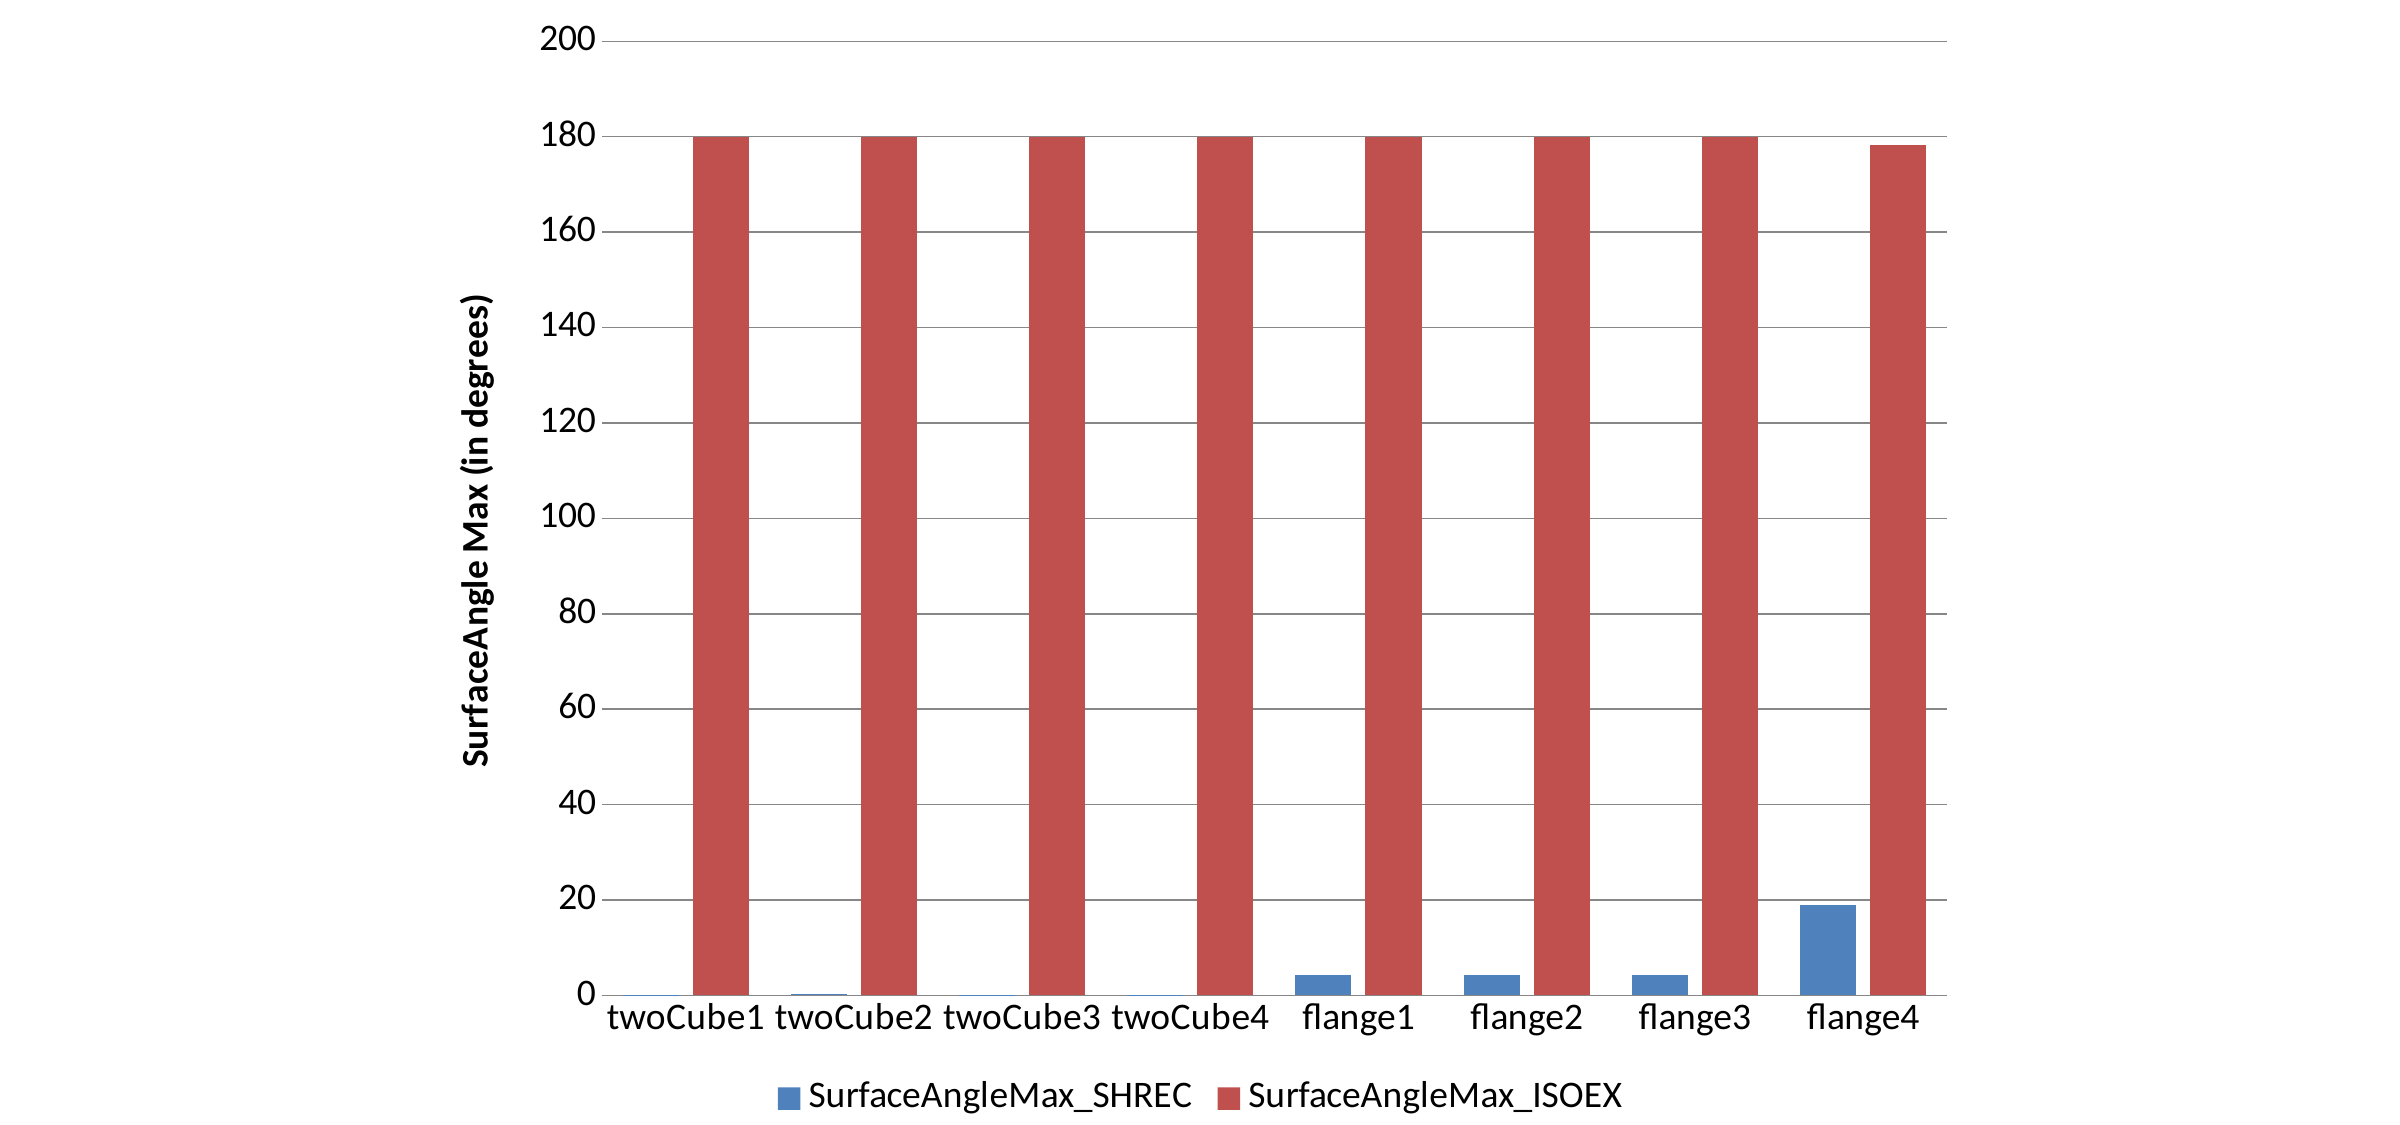

### Chart

| Category | SurfaceAngleMax_SHREC | SurfaceAngleMax_ISOEX |
|---|---|---|
| twoCube1 | 0.197249 | 179.9 |
| twoCube2 | 0.215581 | 179.981 |
| twoCube3 | 0.161336 | 179.991 |
| twoCube4 | 0.190404 | 179.898 |
| flange1 | 4.22474 | 179.974 |
| flange2 | 4.19535 | 179.975 |
| flange3 | 4.299 | 179.914 |
| flange4 | 18.9645 | 178.29 |